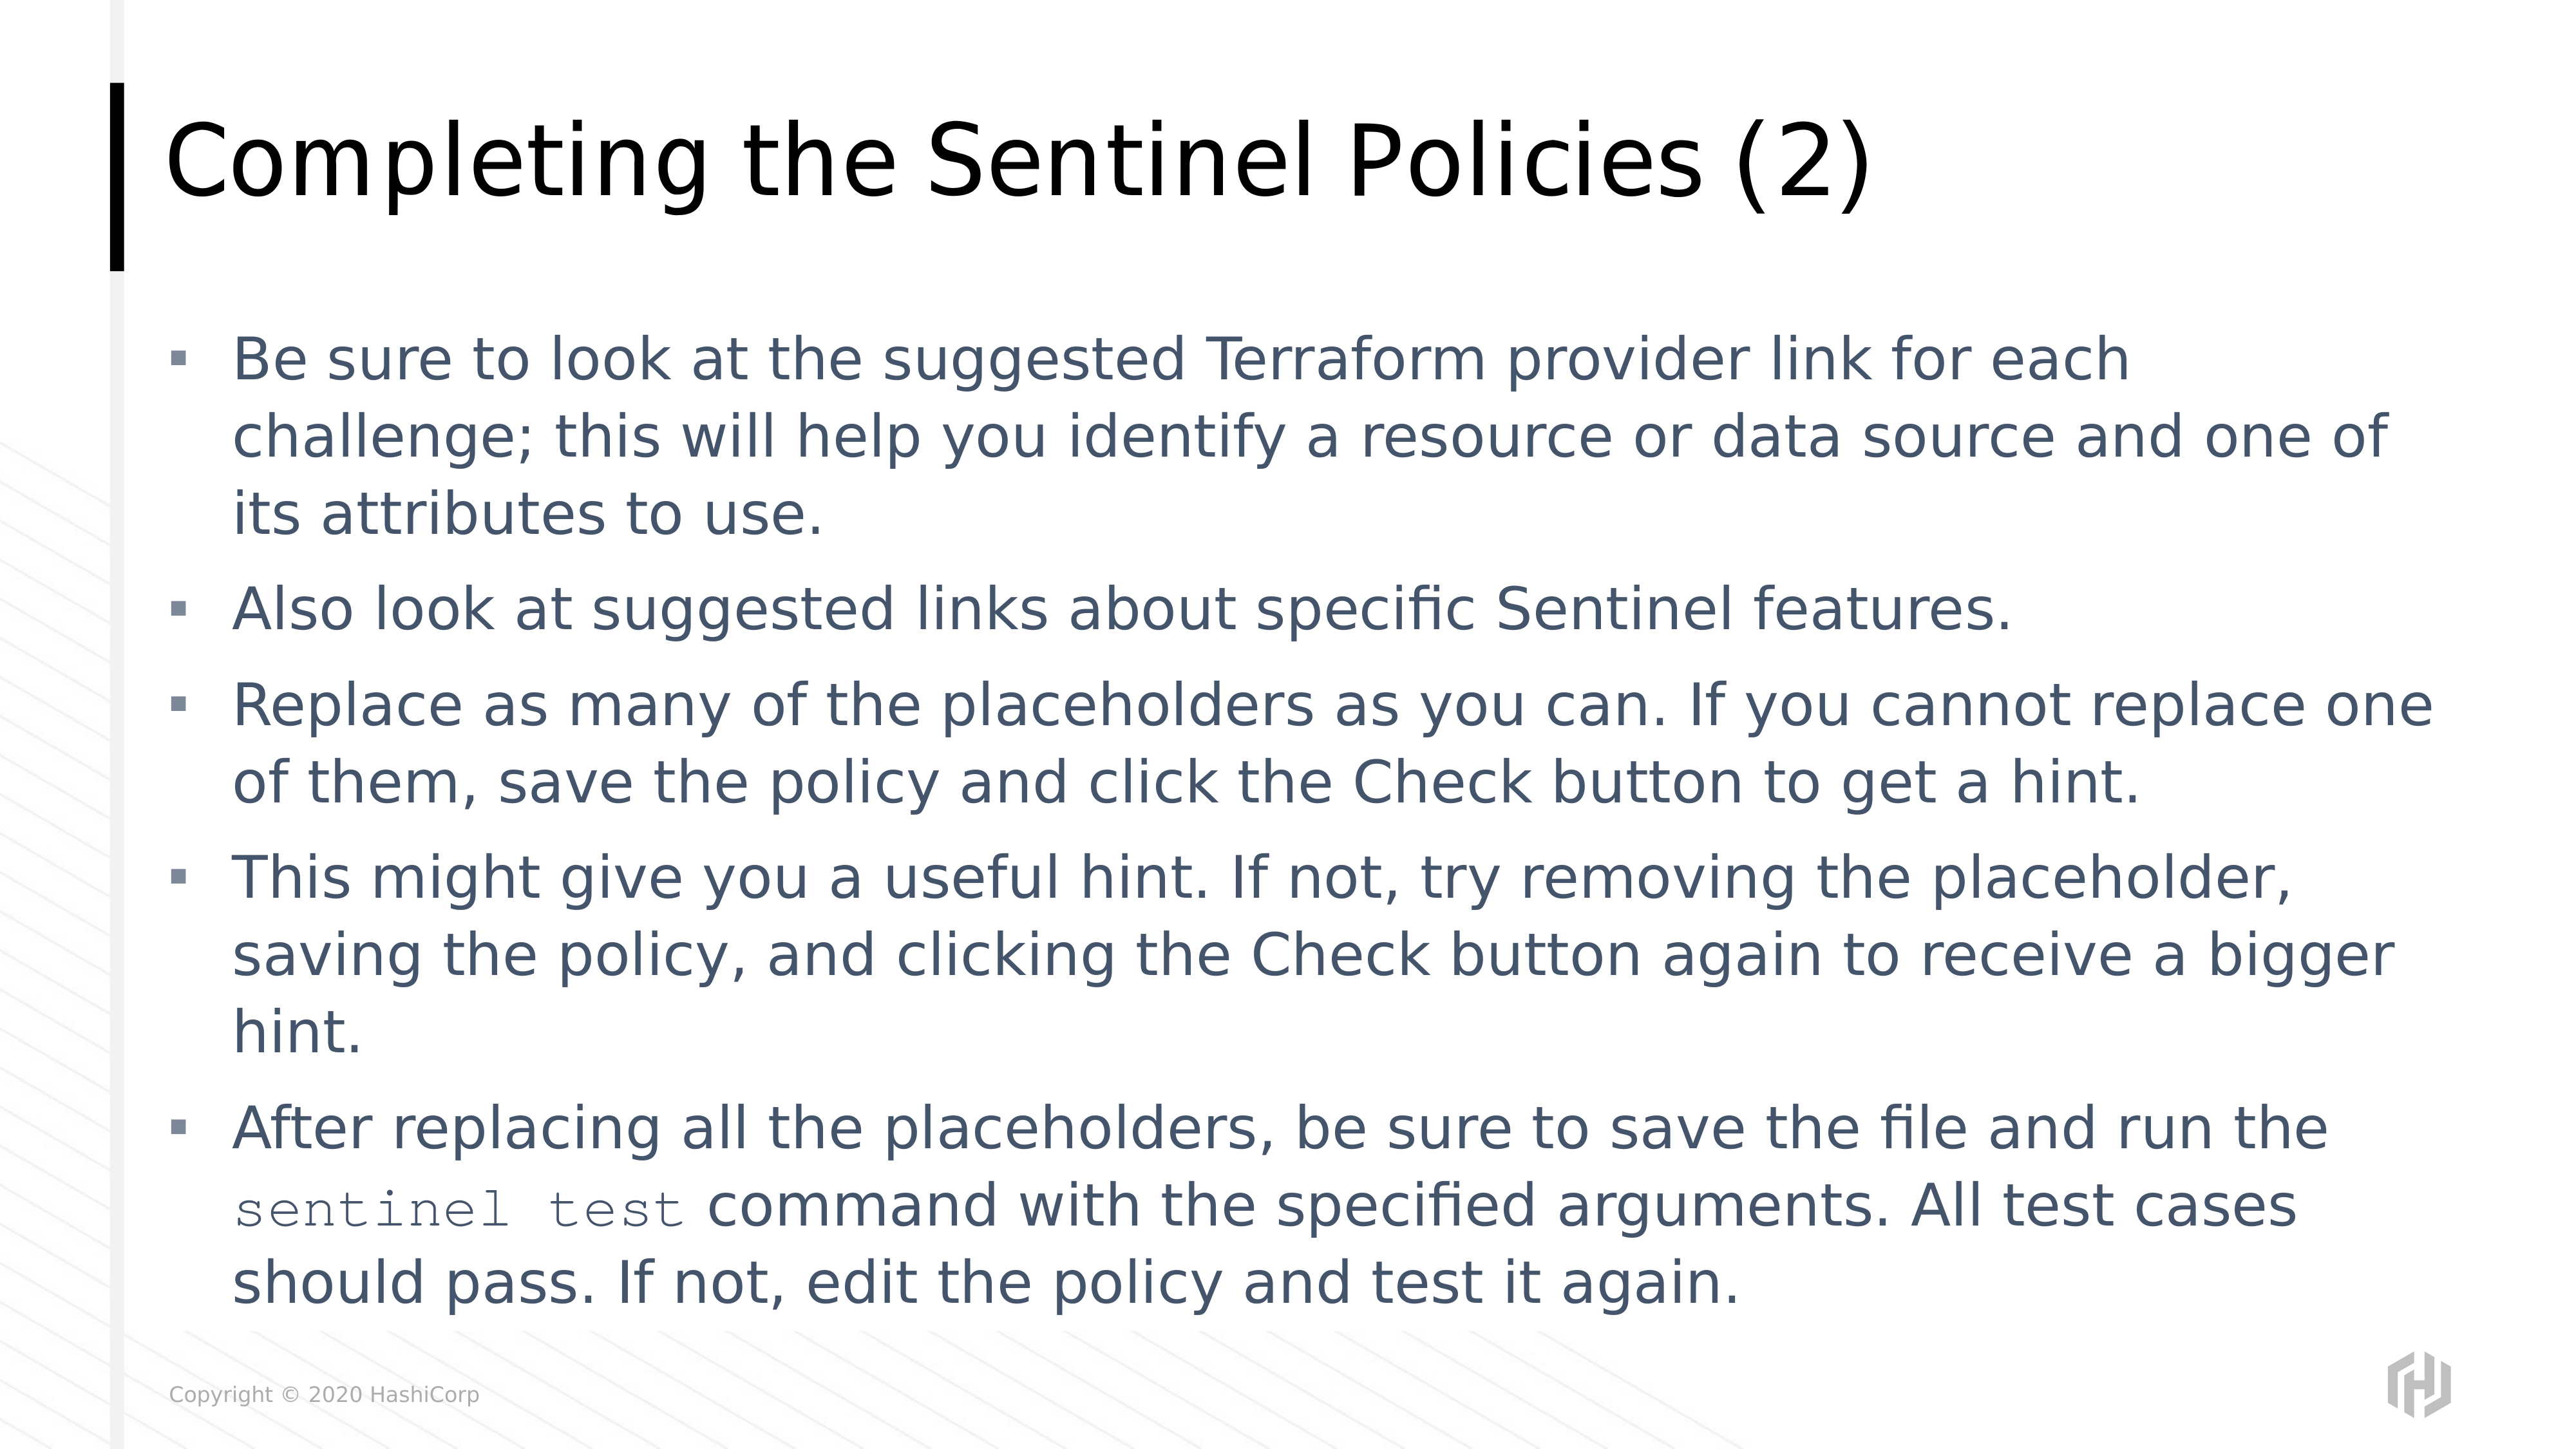

# Completing the Sentinel Policies (2)
Be sure to look at the suggested Terraform provider link for each challenge; this will help you identify a resource or data source and one of its attributes to use.
Also look at suggested links about specific Sentinel features.
Replace as many of the placeholders as you can. If you cannot replace one of them, save the policy and click the Check button to get a hint.
This might give you a useful hint. If not, try removing the placeholder, saving the policy, and clicking the Check button again to receive a bigger hint.
After replacing all the placeholders, be sure to save the file and run the sentinel test command with the specified arguments. All test cases should pass. If not, edit the policy and test it again.